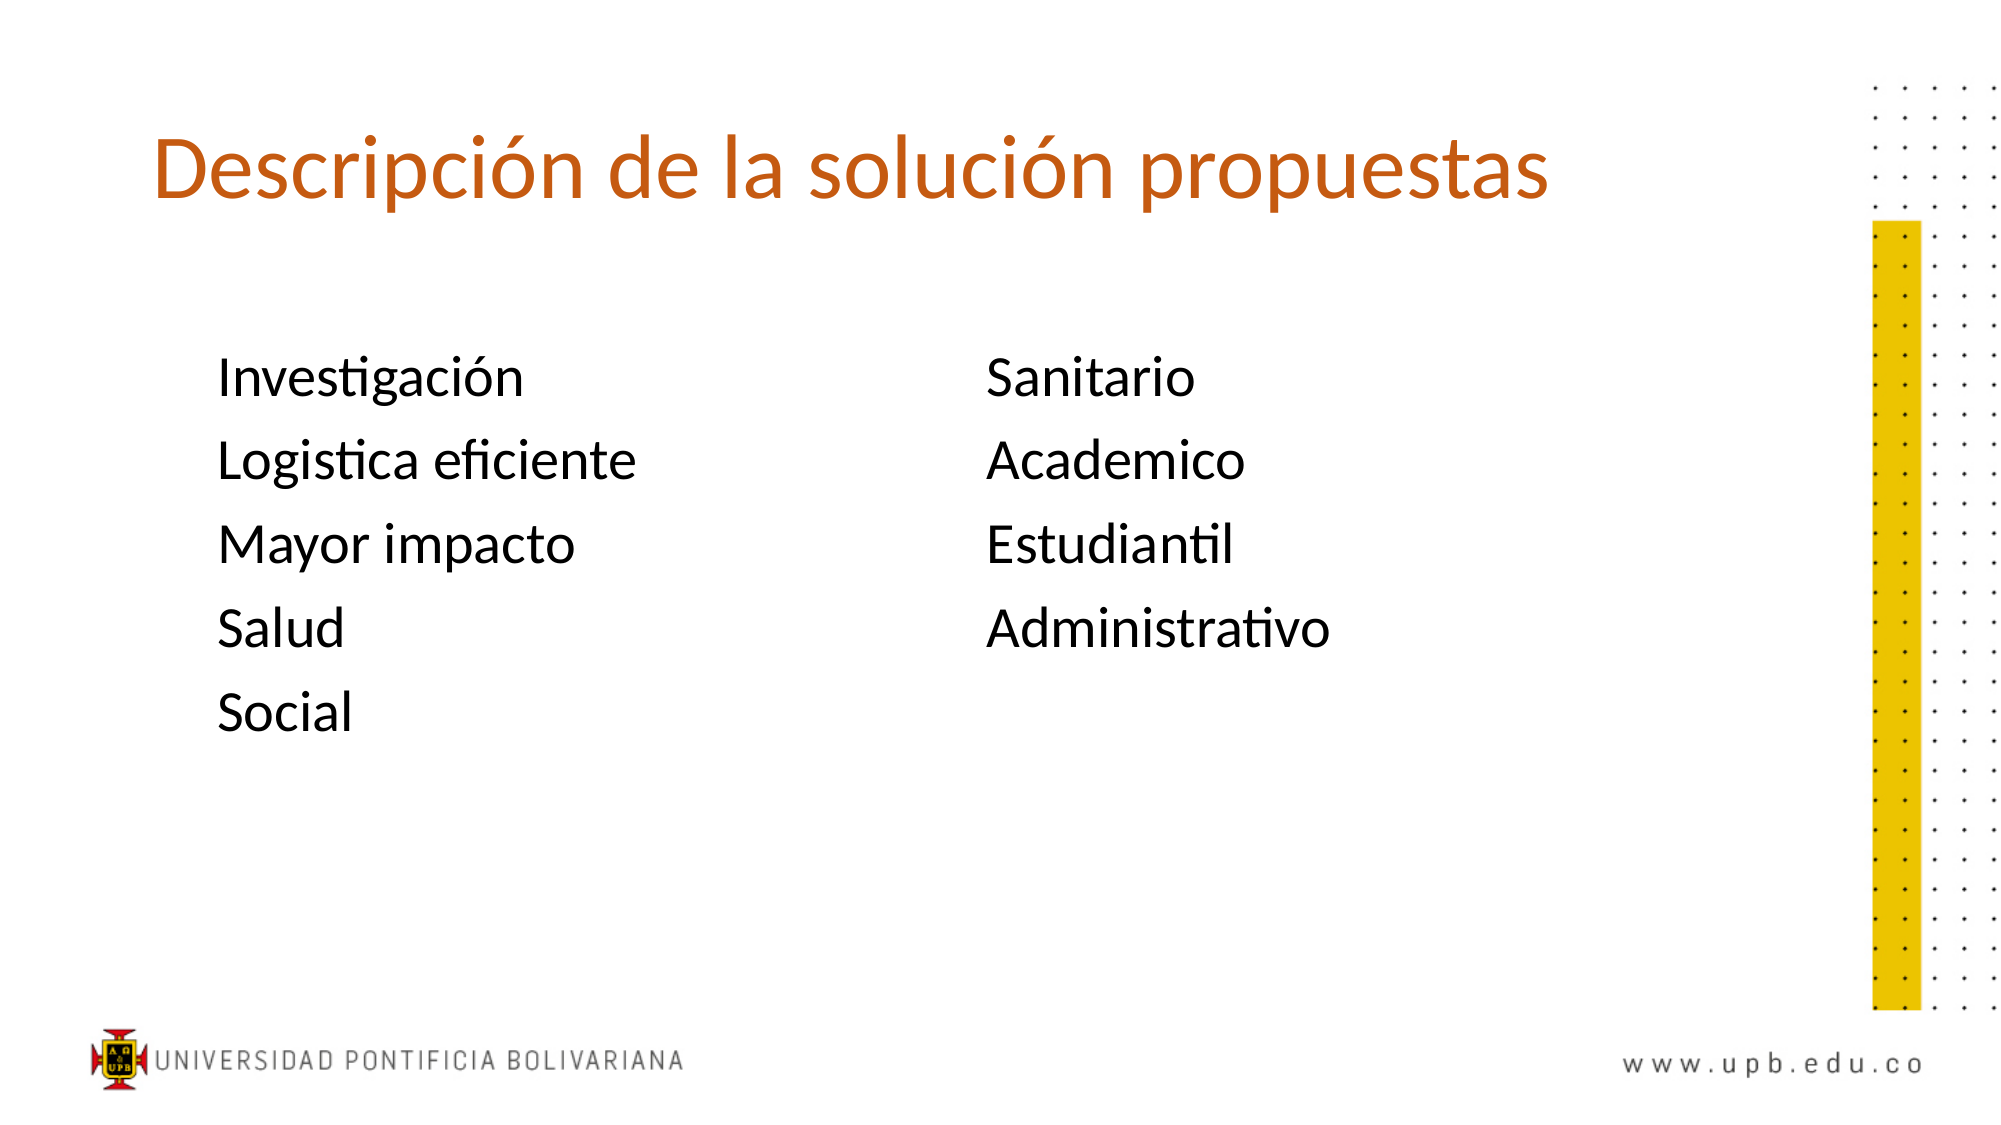

# Descripción de la solución propuestas

Investigación
Logistica eficiente
Mayor impacto
Salud
Social

Sanitario
Academico
Estudiantil
Administrativo